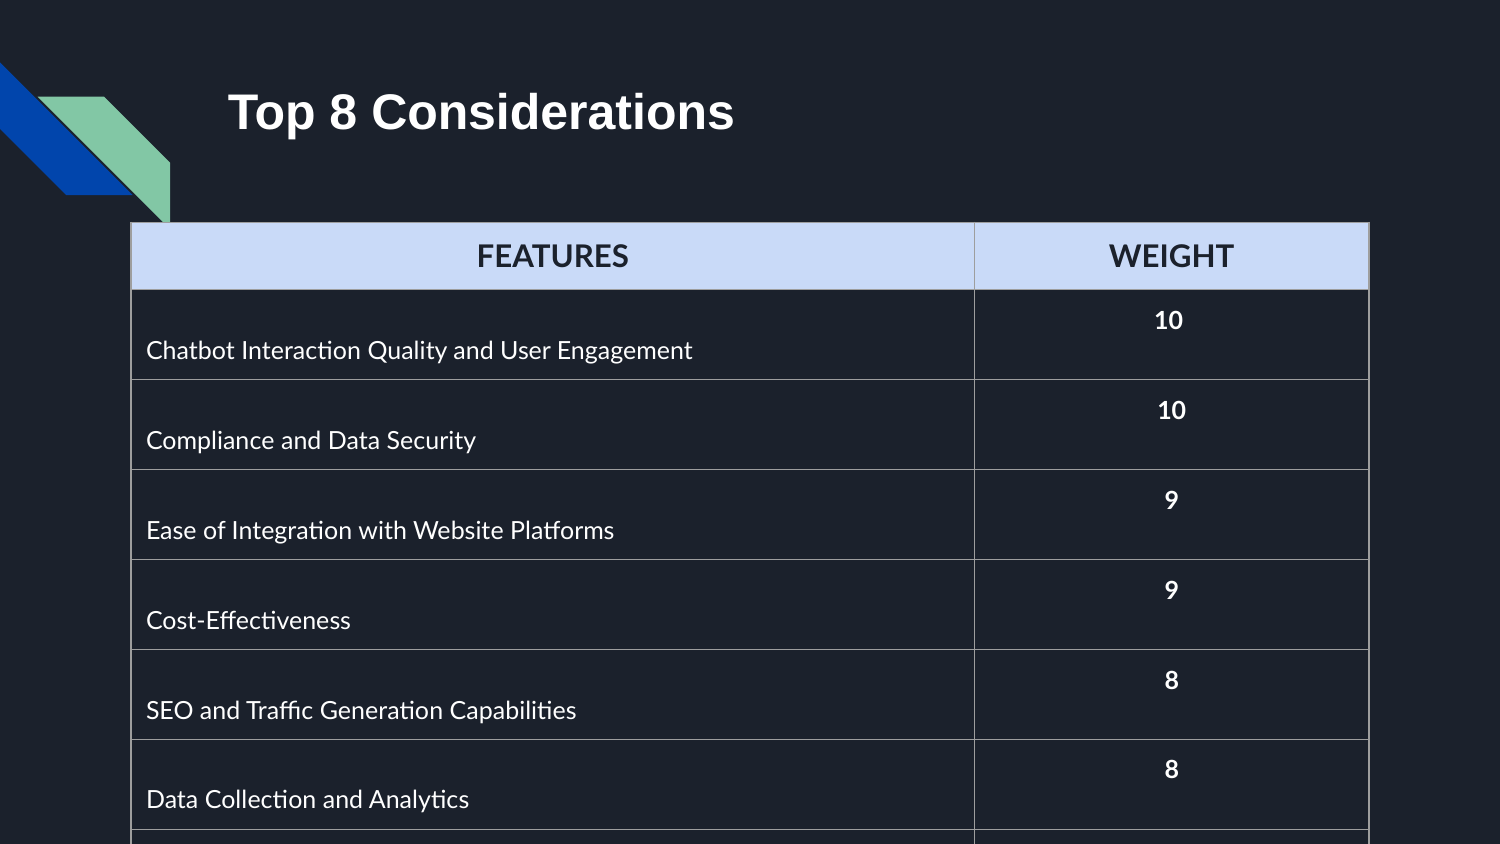

# Top 8 Considerations
| FEATURES | WEIGHT |
| --- | --- |
| Chatbot Interaction Quality and User Engagement | 10 |
| Compliance and Data Security | 10 |
| Ease of Integration with Website Platforms | 9 |
| Cost-Effectiveness | 9 |
| SEO and Traffic Generation Capabilities | 8 |
| Data Collection and Analytics | 8 |
| Technical Support and Maintenance | 7 |
| Scalability and Performance Under Load | 7 |